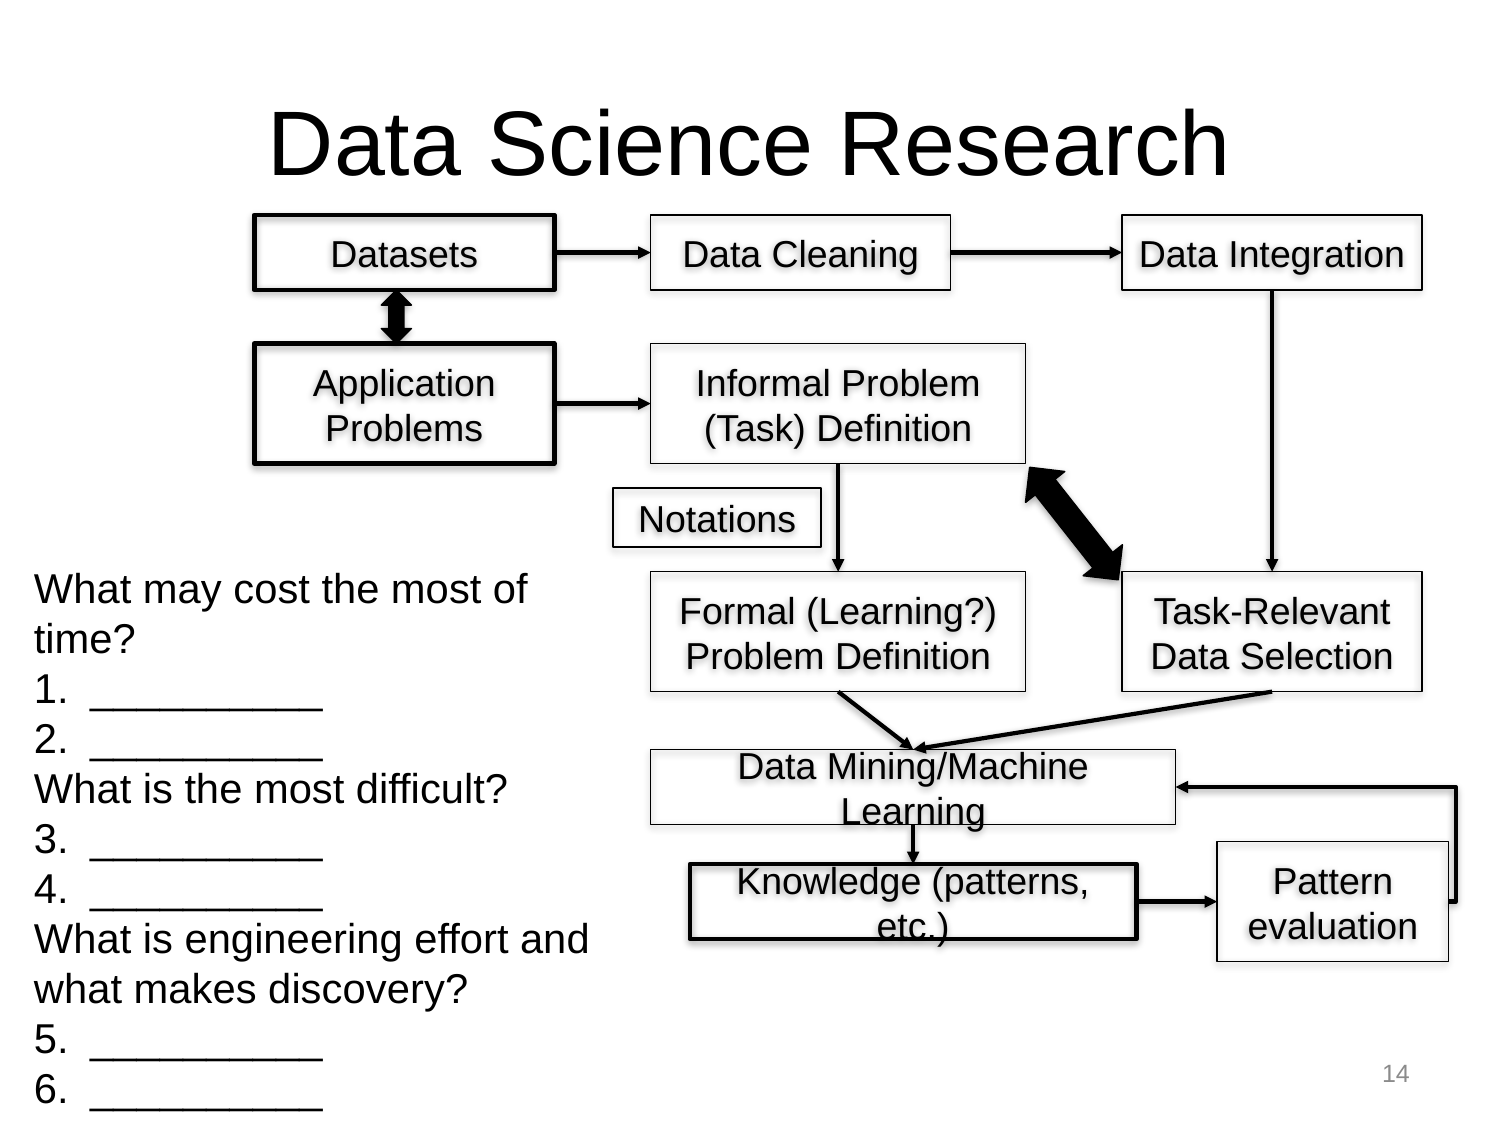

# Data Science Research
Datasets
Data Cleaning
Data Integration

Application Problems
Informal Problem (Task) Definition

Notations
What may cost the most of time?
__________
__________
What is the most difficult?
__________
__________
What is engineering effort and what makes discovery?
__________
__________
Formal (Learning?) Problem Definition
Task-Relevant Data Selection
Data Mining/Machine Learning
Pattern evaluation
Knowledge (patterns, etc.)
14